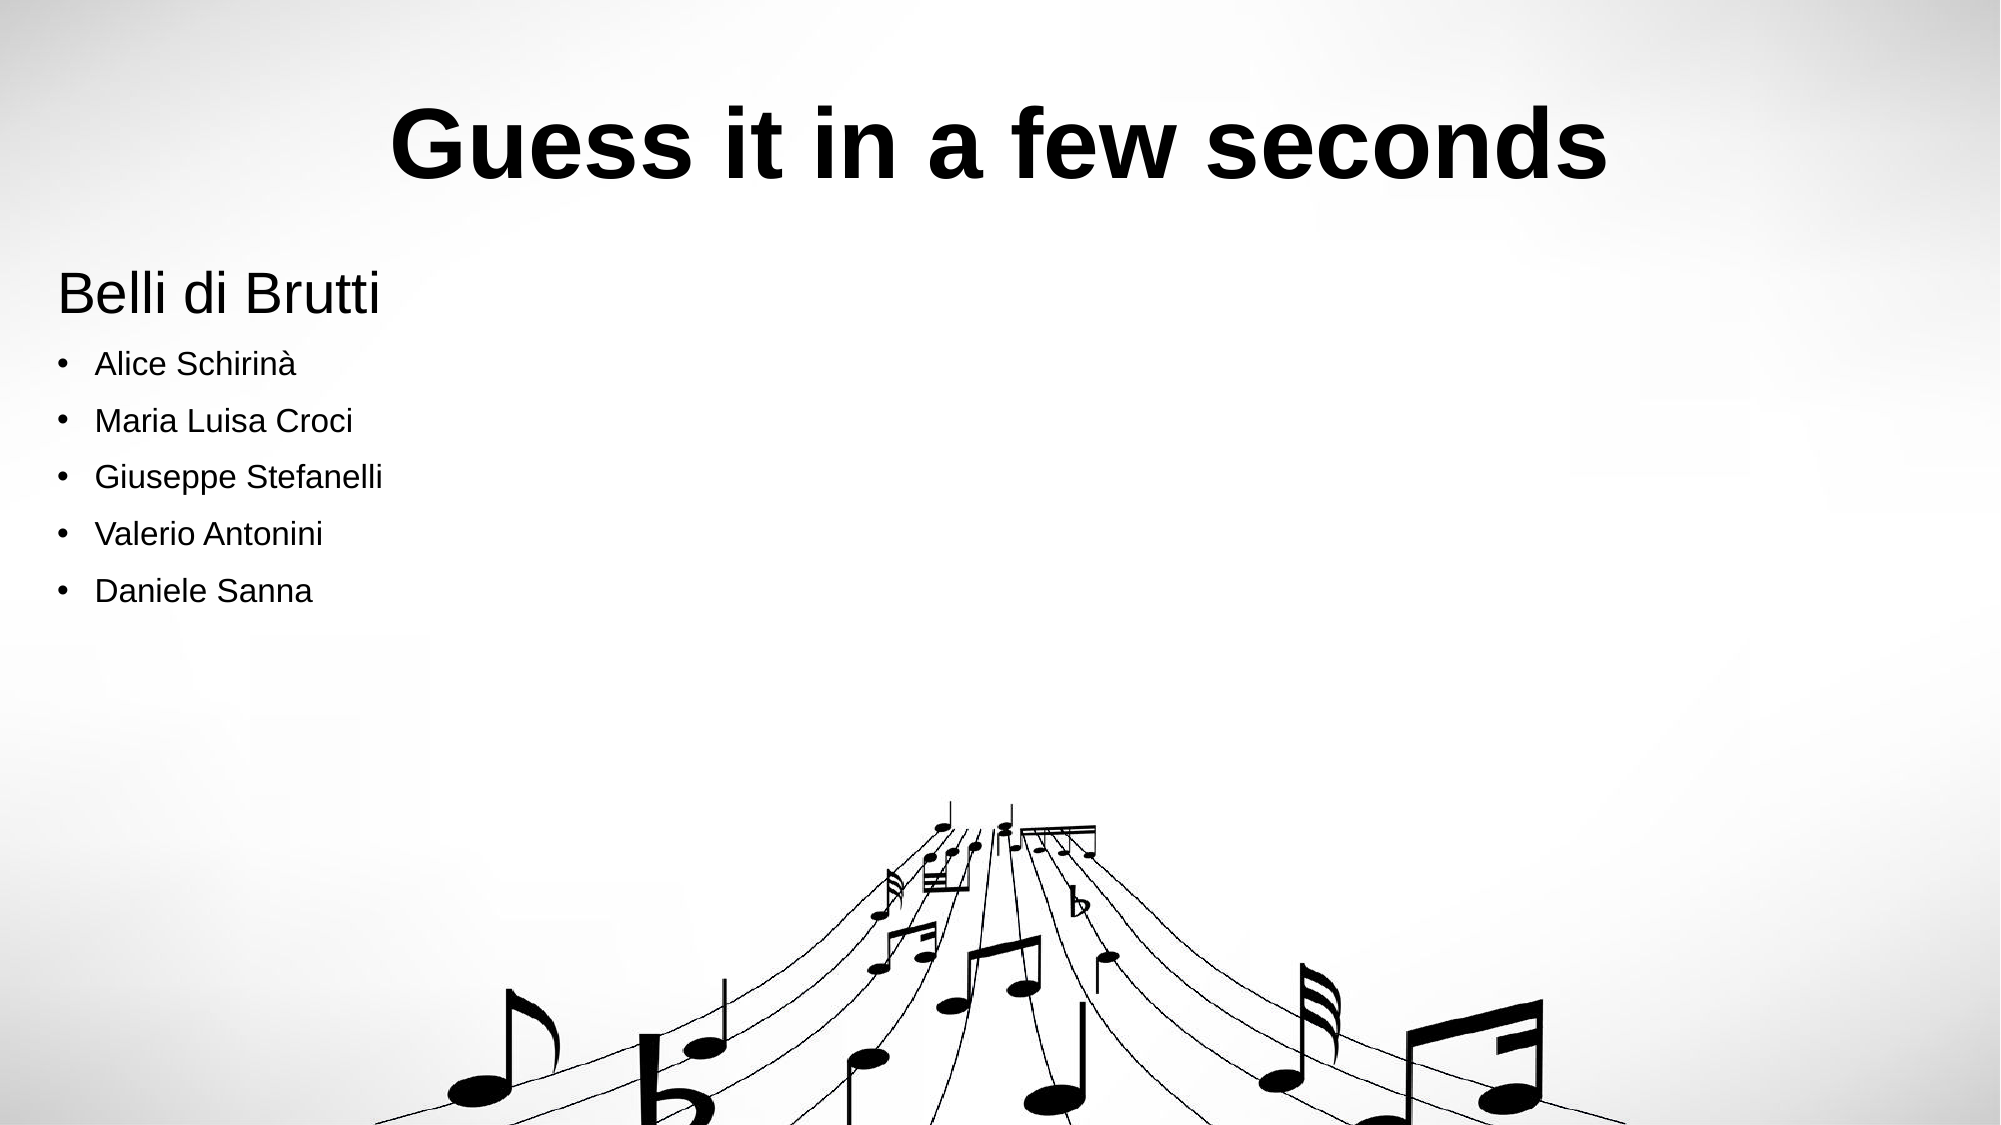

# Guess it in a few seconds
Belli di Brutti
Alice Schirinà
Maria Luisa Croci
Giuseppe Stefanelli
Valerio Antonini
Daniele Sanna